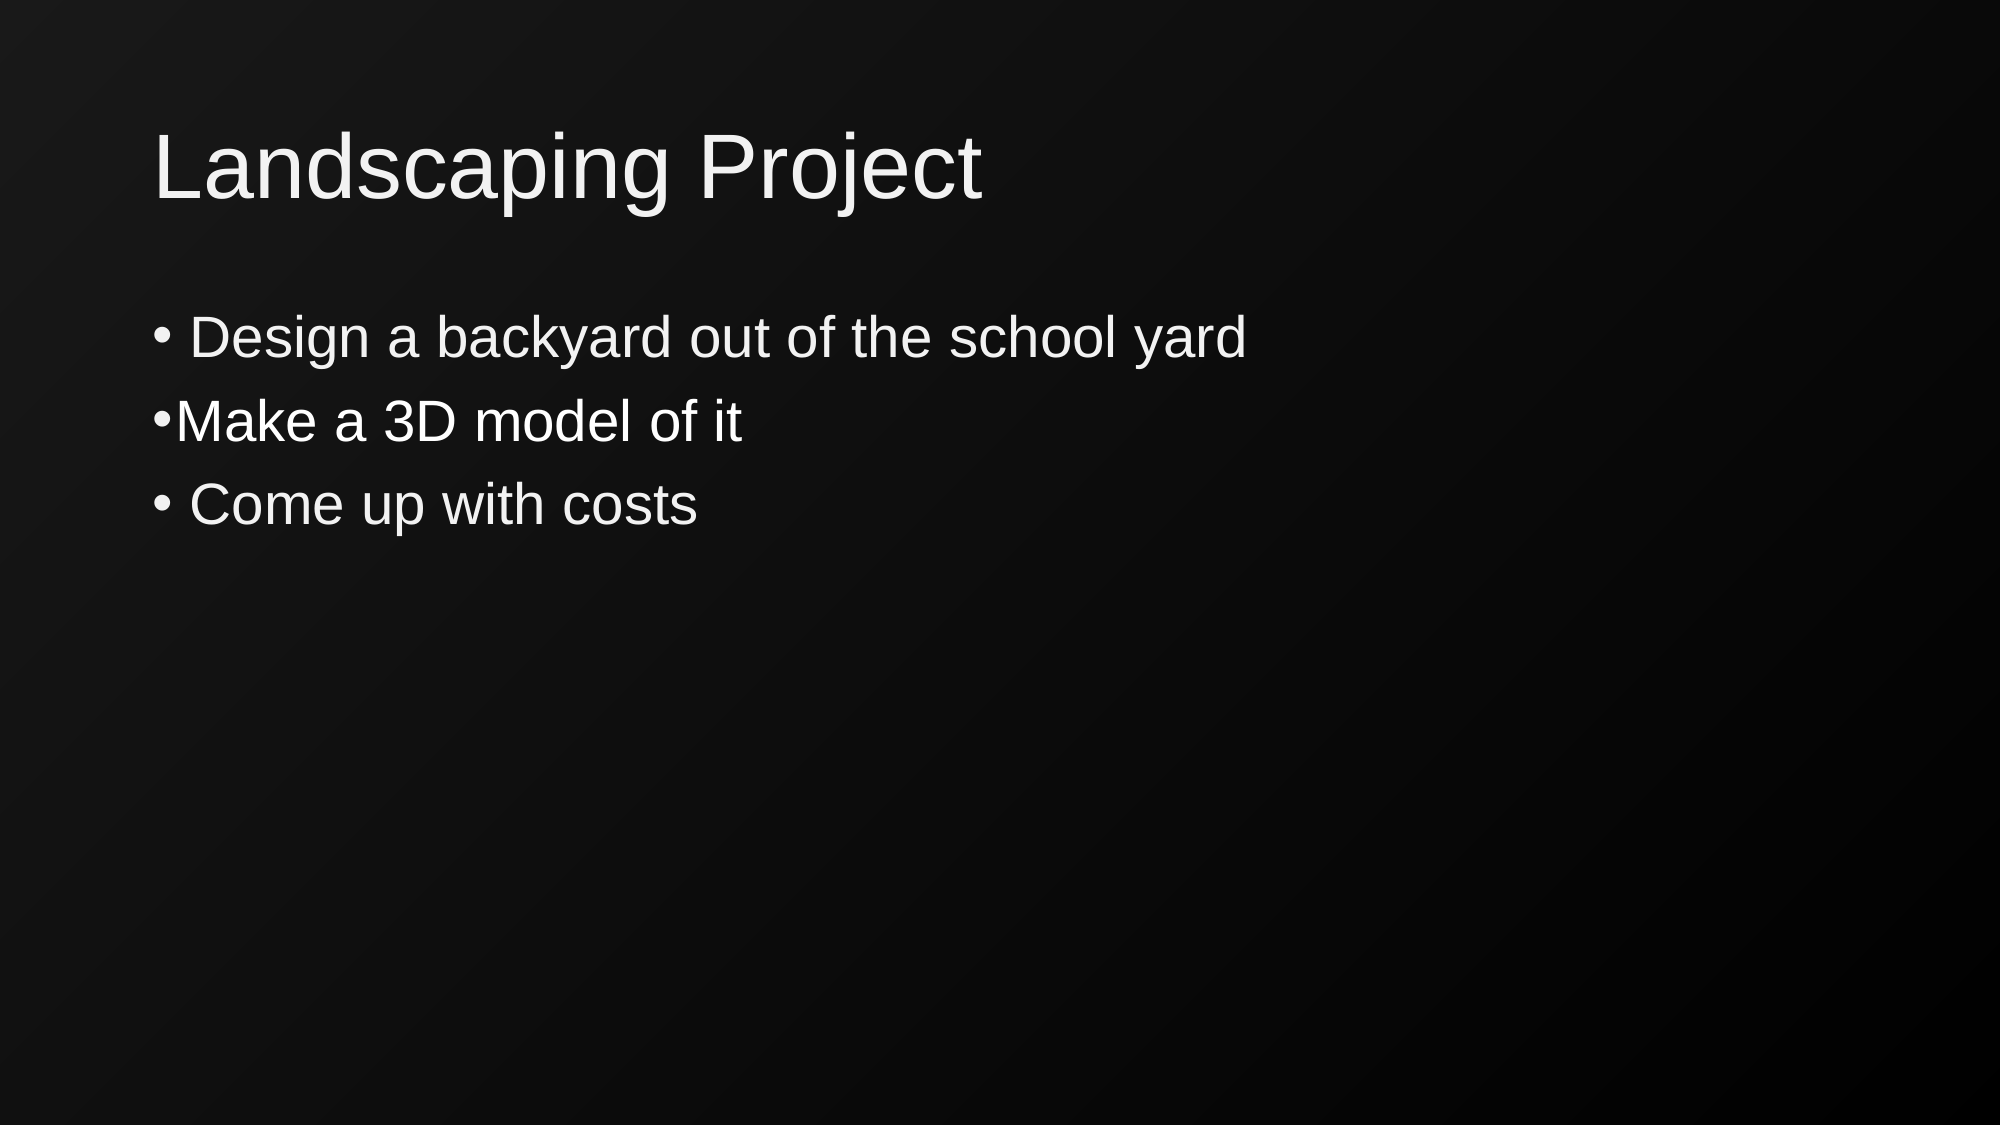

# Landscaping Project
Design a backyard out of the school yard

Come up with costs
Make a 3D model of it